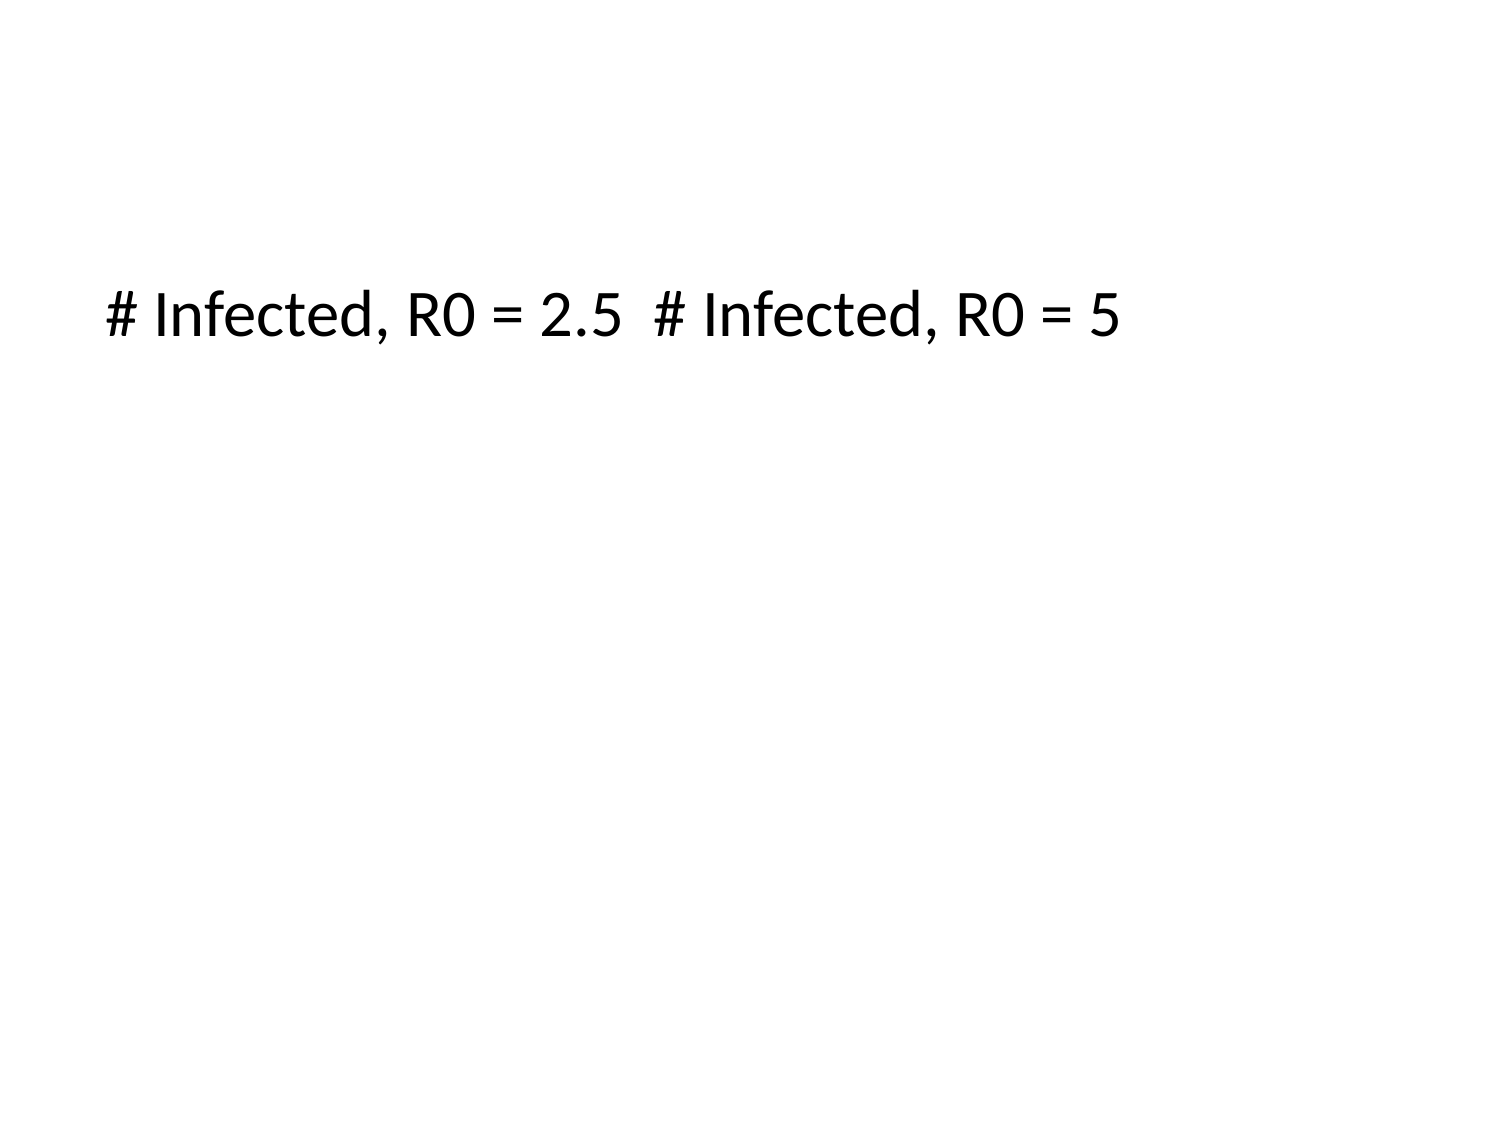

# Infected, R0 = 2.5  # Infected, R0 = 5